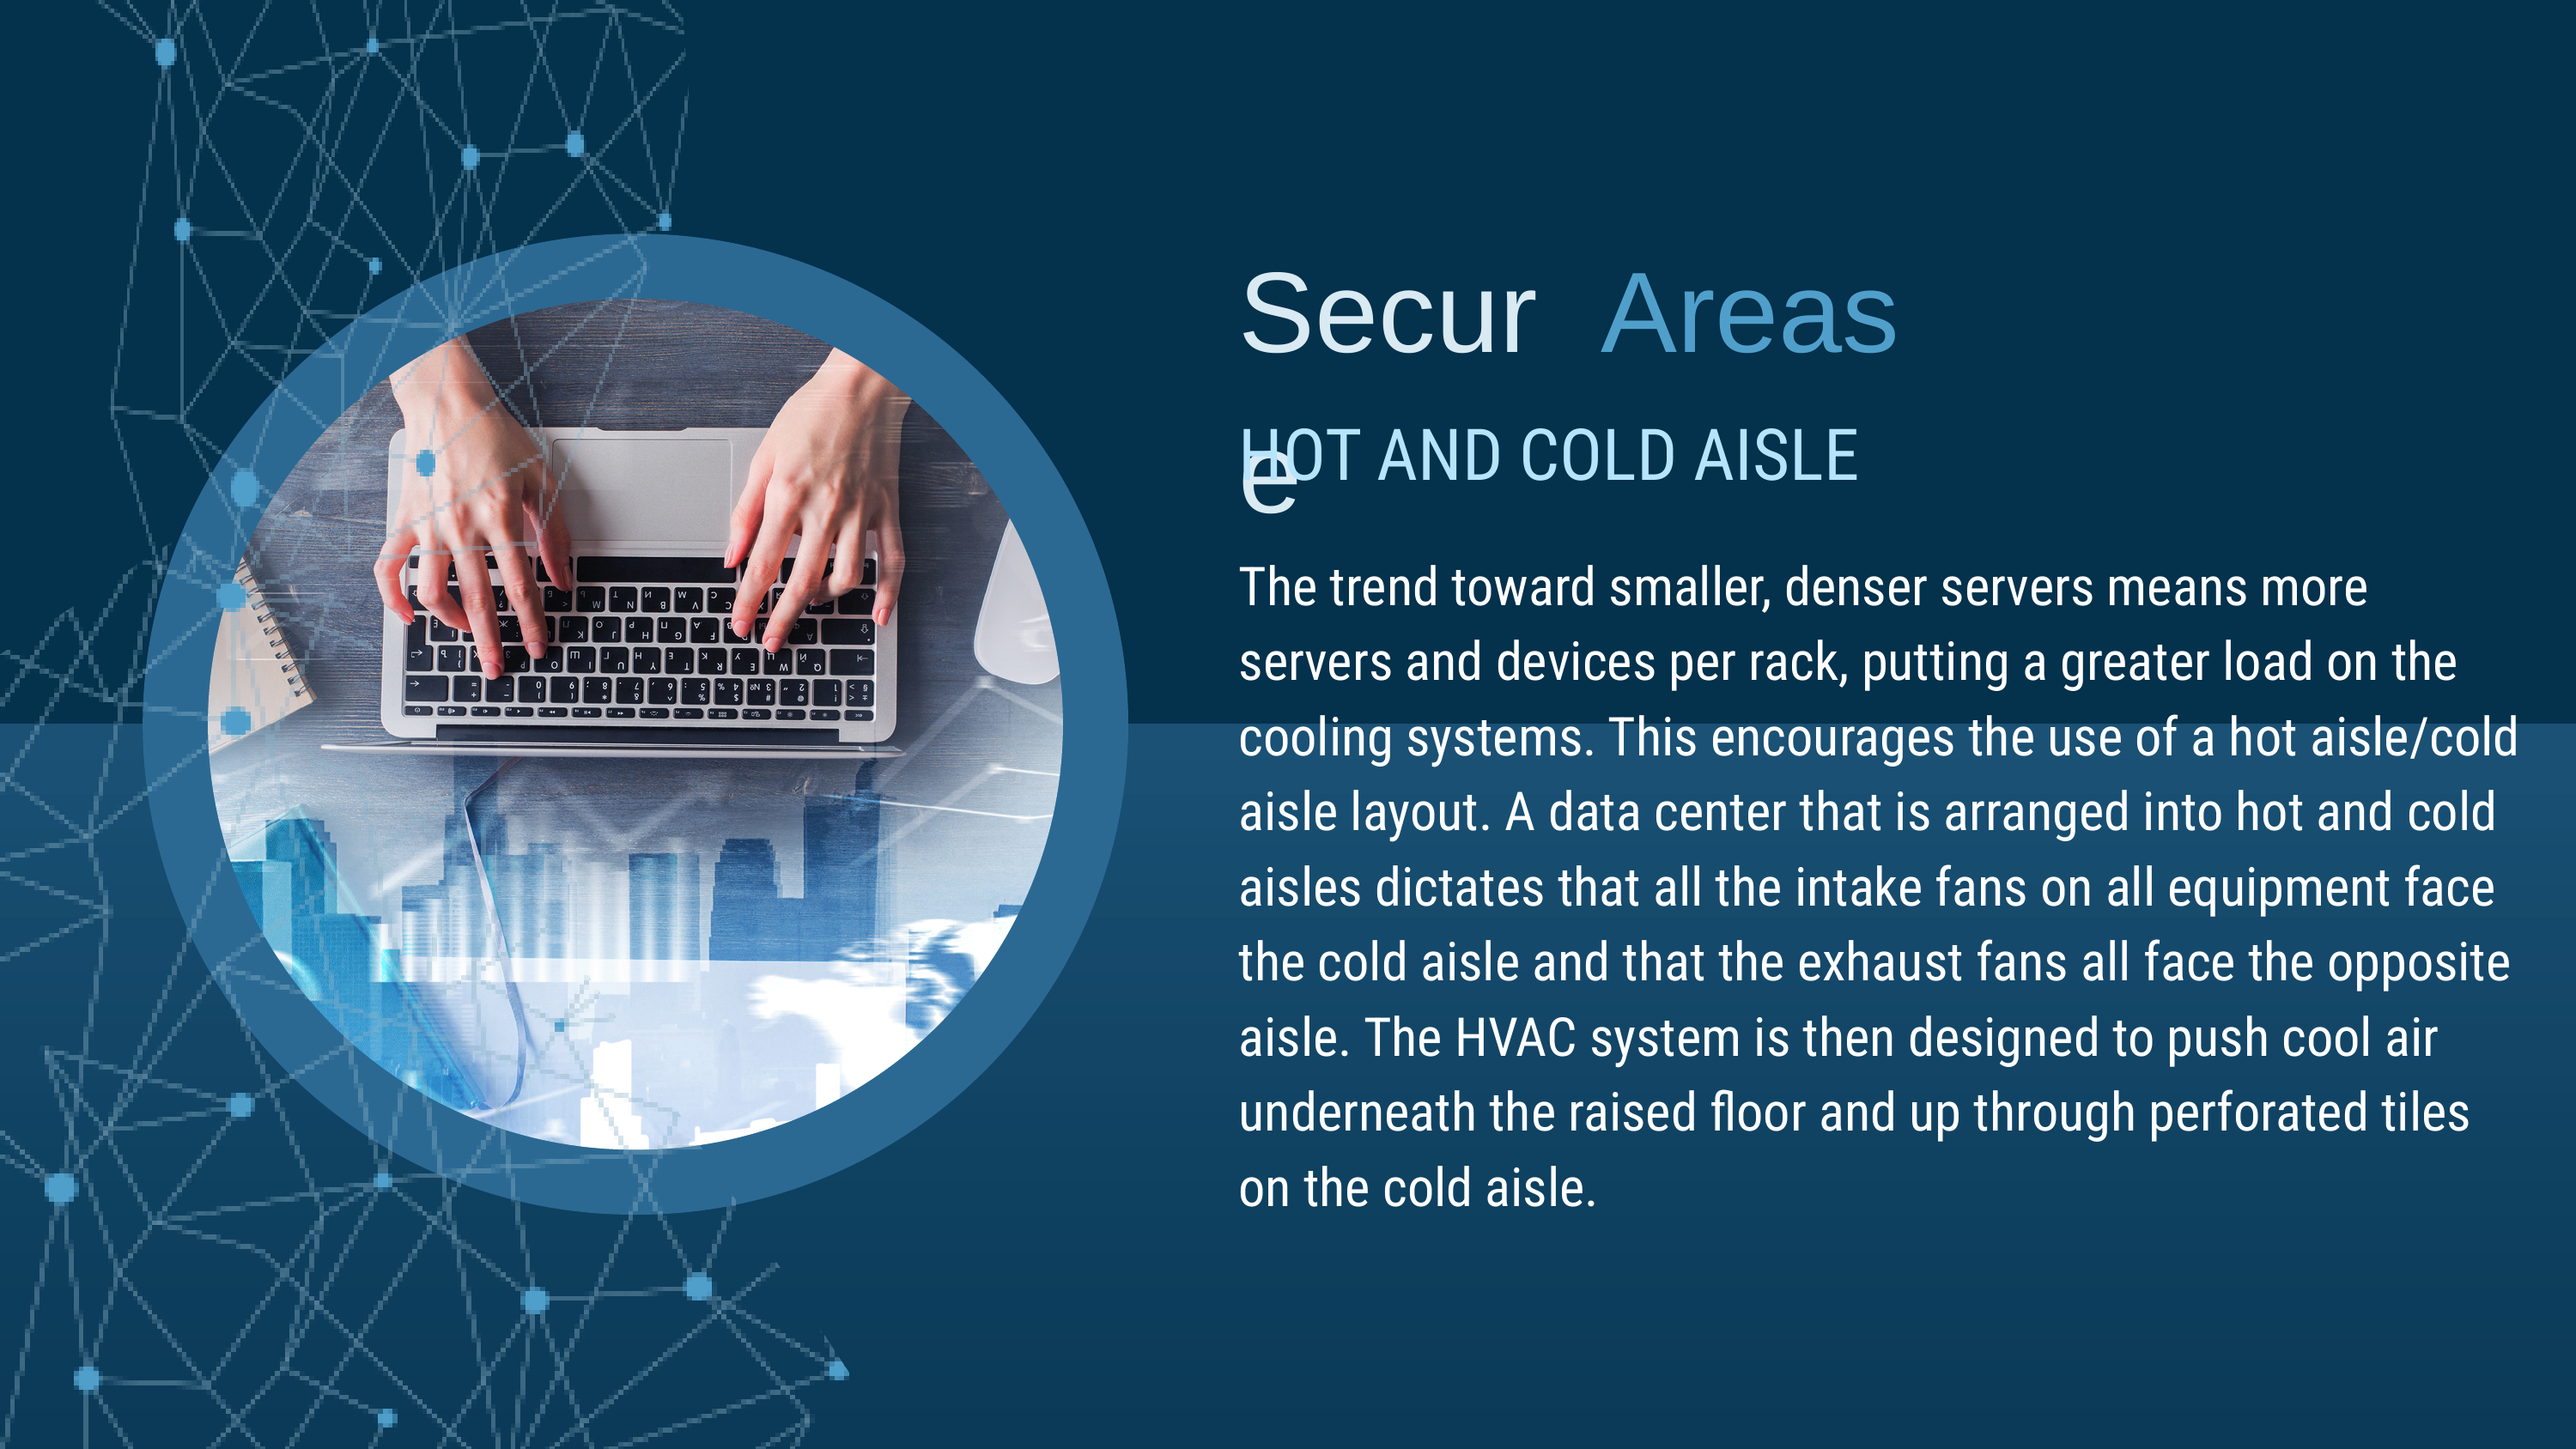

Secure
Areas

HOT AND COLD AISLE
The trend toward smaller, denser servers means more servers and devices per rack, putting a greater load on the cooling systems. This encourages the use of a hot aisle/cold aisle layout. A data center that is arranged into hot and cold aisles dictates that all the intake fans on all equipment face the cold aisle and that the exhaust fans all face the opposite aisle. The HVAC system is then designed to push cool air underneath the raised floor and up through perforated tiles on the cold aisle.